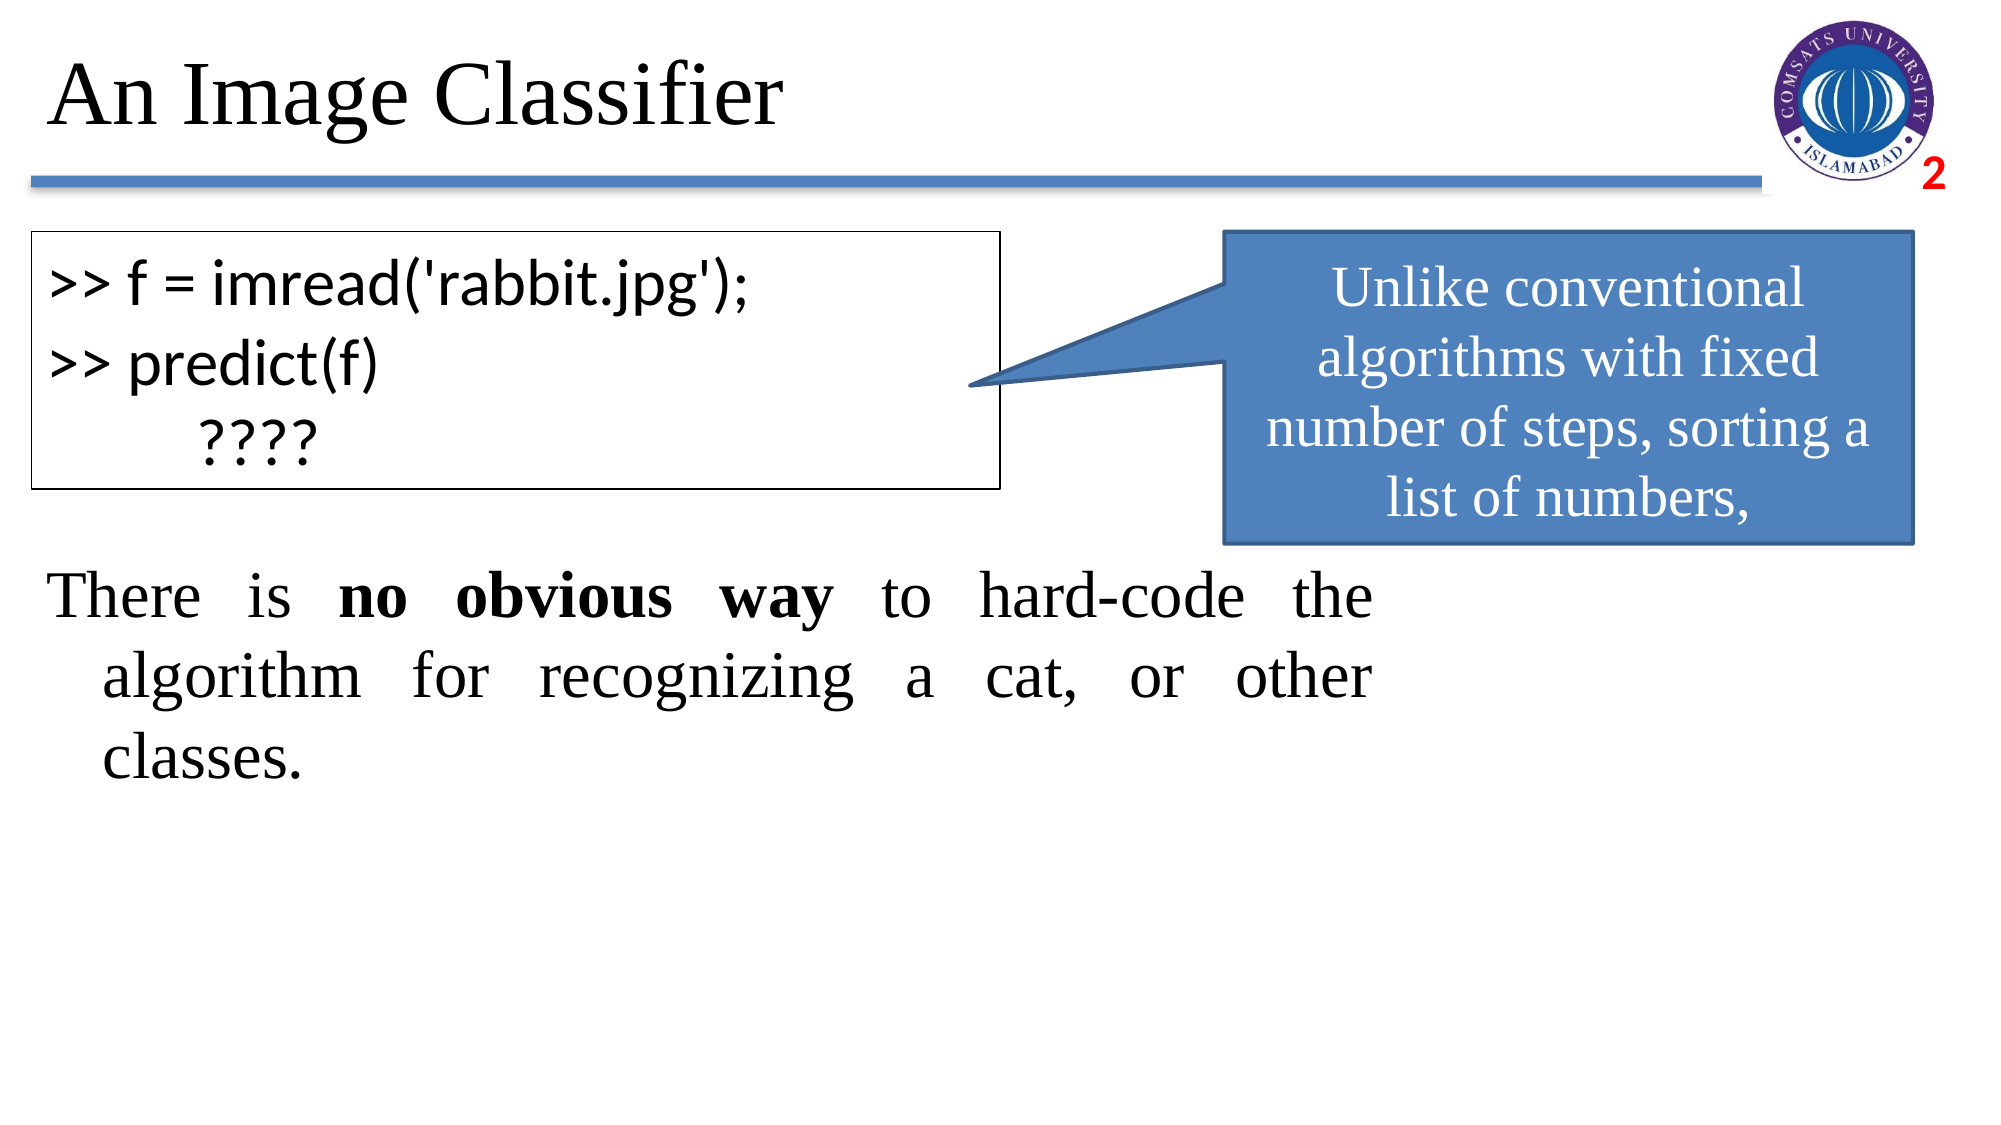

# An Image Classifier
>> f = imread('rabbit.jpg');
>> predict(f)
	????
Unlike conventional algorithms with fixed number of steps, sorting a list of numbers,
There is no obvious way to hard-code the algorithm for recognizing a cat, or other classes.